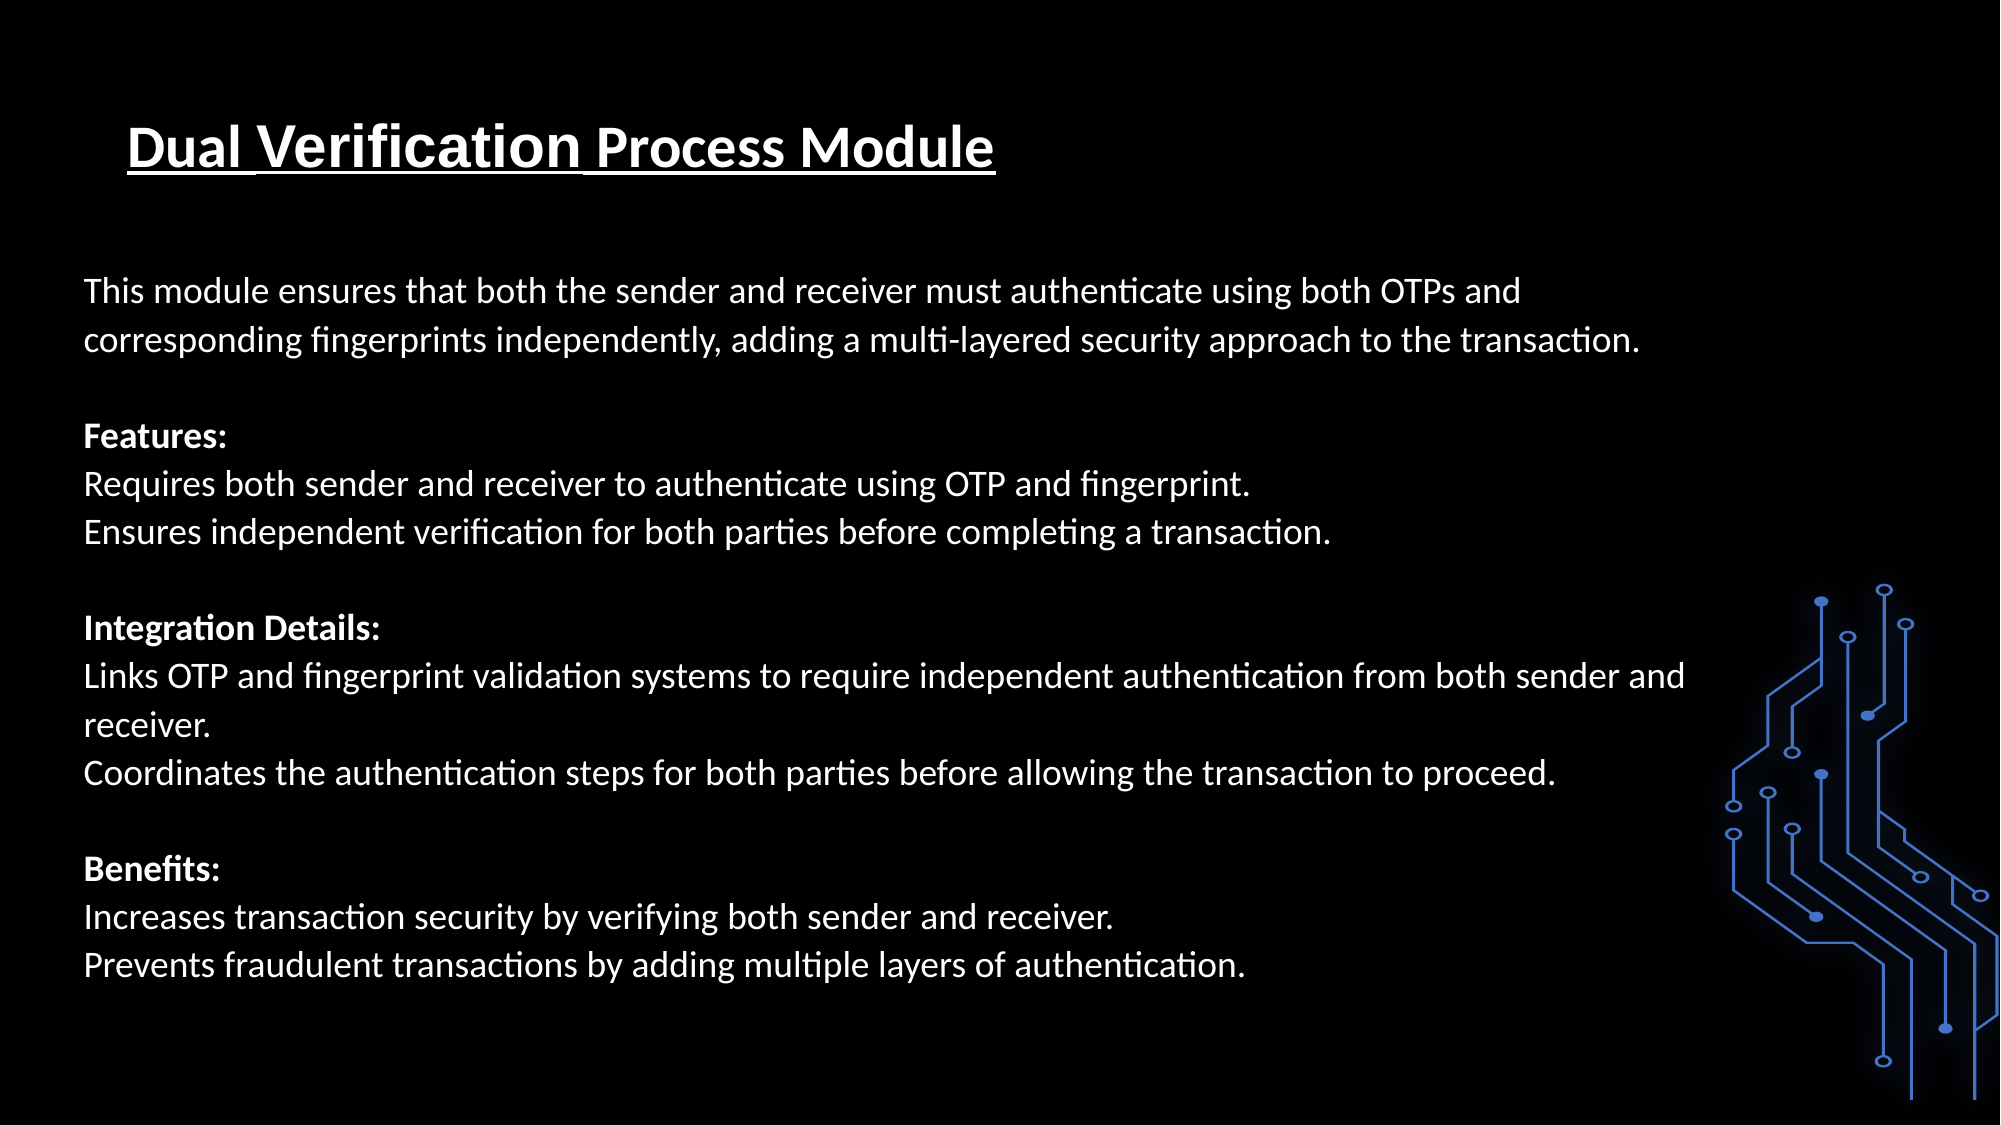

Dual Verification Process Module
# This module ensures that both the sender and receiver must authenticate using both OTPs and corresponding fingerprints independently, adding a multi-layered security approach to the transaction. Features: Requires both sender and receiver to authenticate using OTP and fingerprint. Ensures independent verification for both parties before completing a transaction. Integration Details: Links OTP and fingerprint validation systems to require independent authentication from both sender and receiver. Coordinates the authentication steps for both parties before allowing the transaction to proceed. Benefits: Increases transaction security by verifying both sender and receiver. Prevents fraudulent transactions by adding multiple layers of authentication.